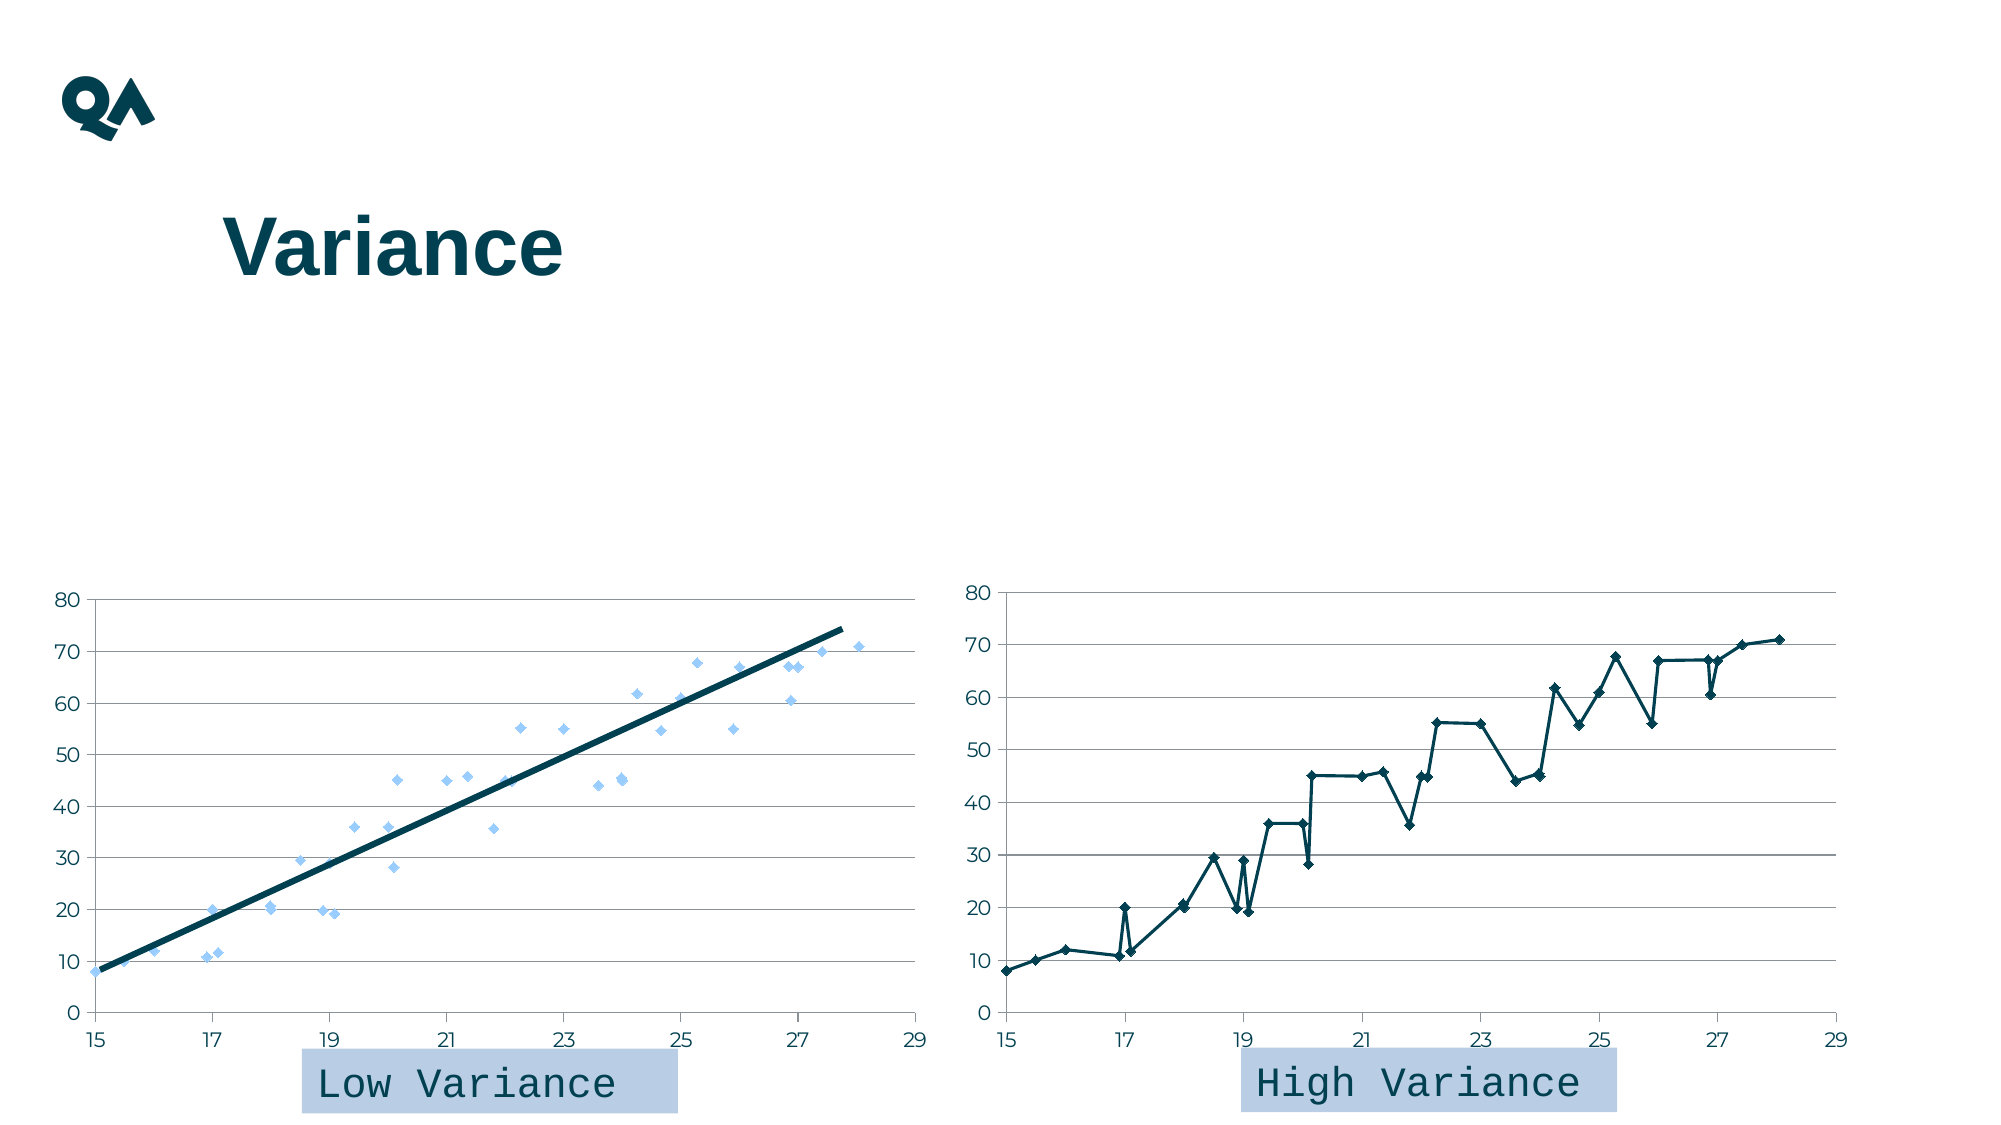

Variance

### Chart

| Category |  |
|---|---|

### Chart

| Category |  |
|---|---|
High Variance
Low Variance